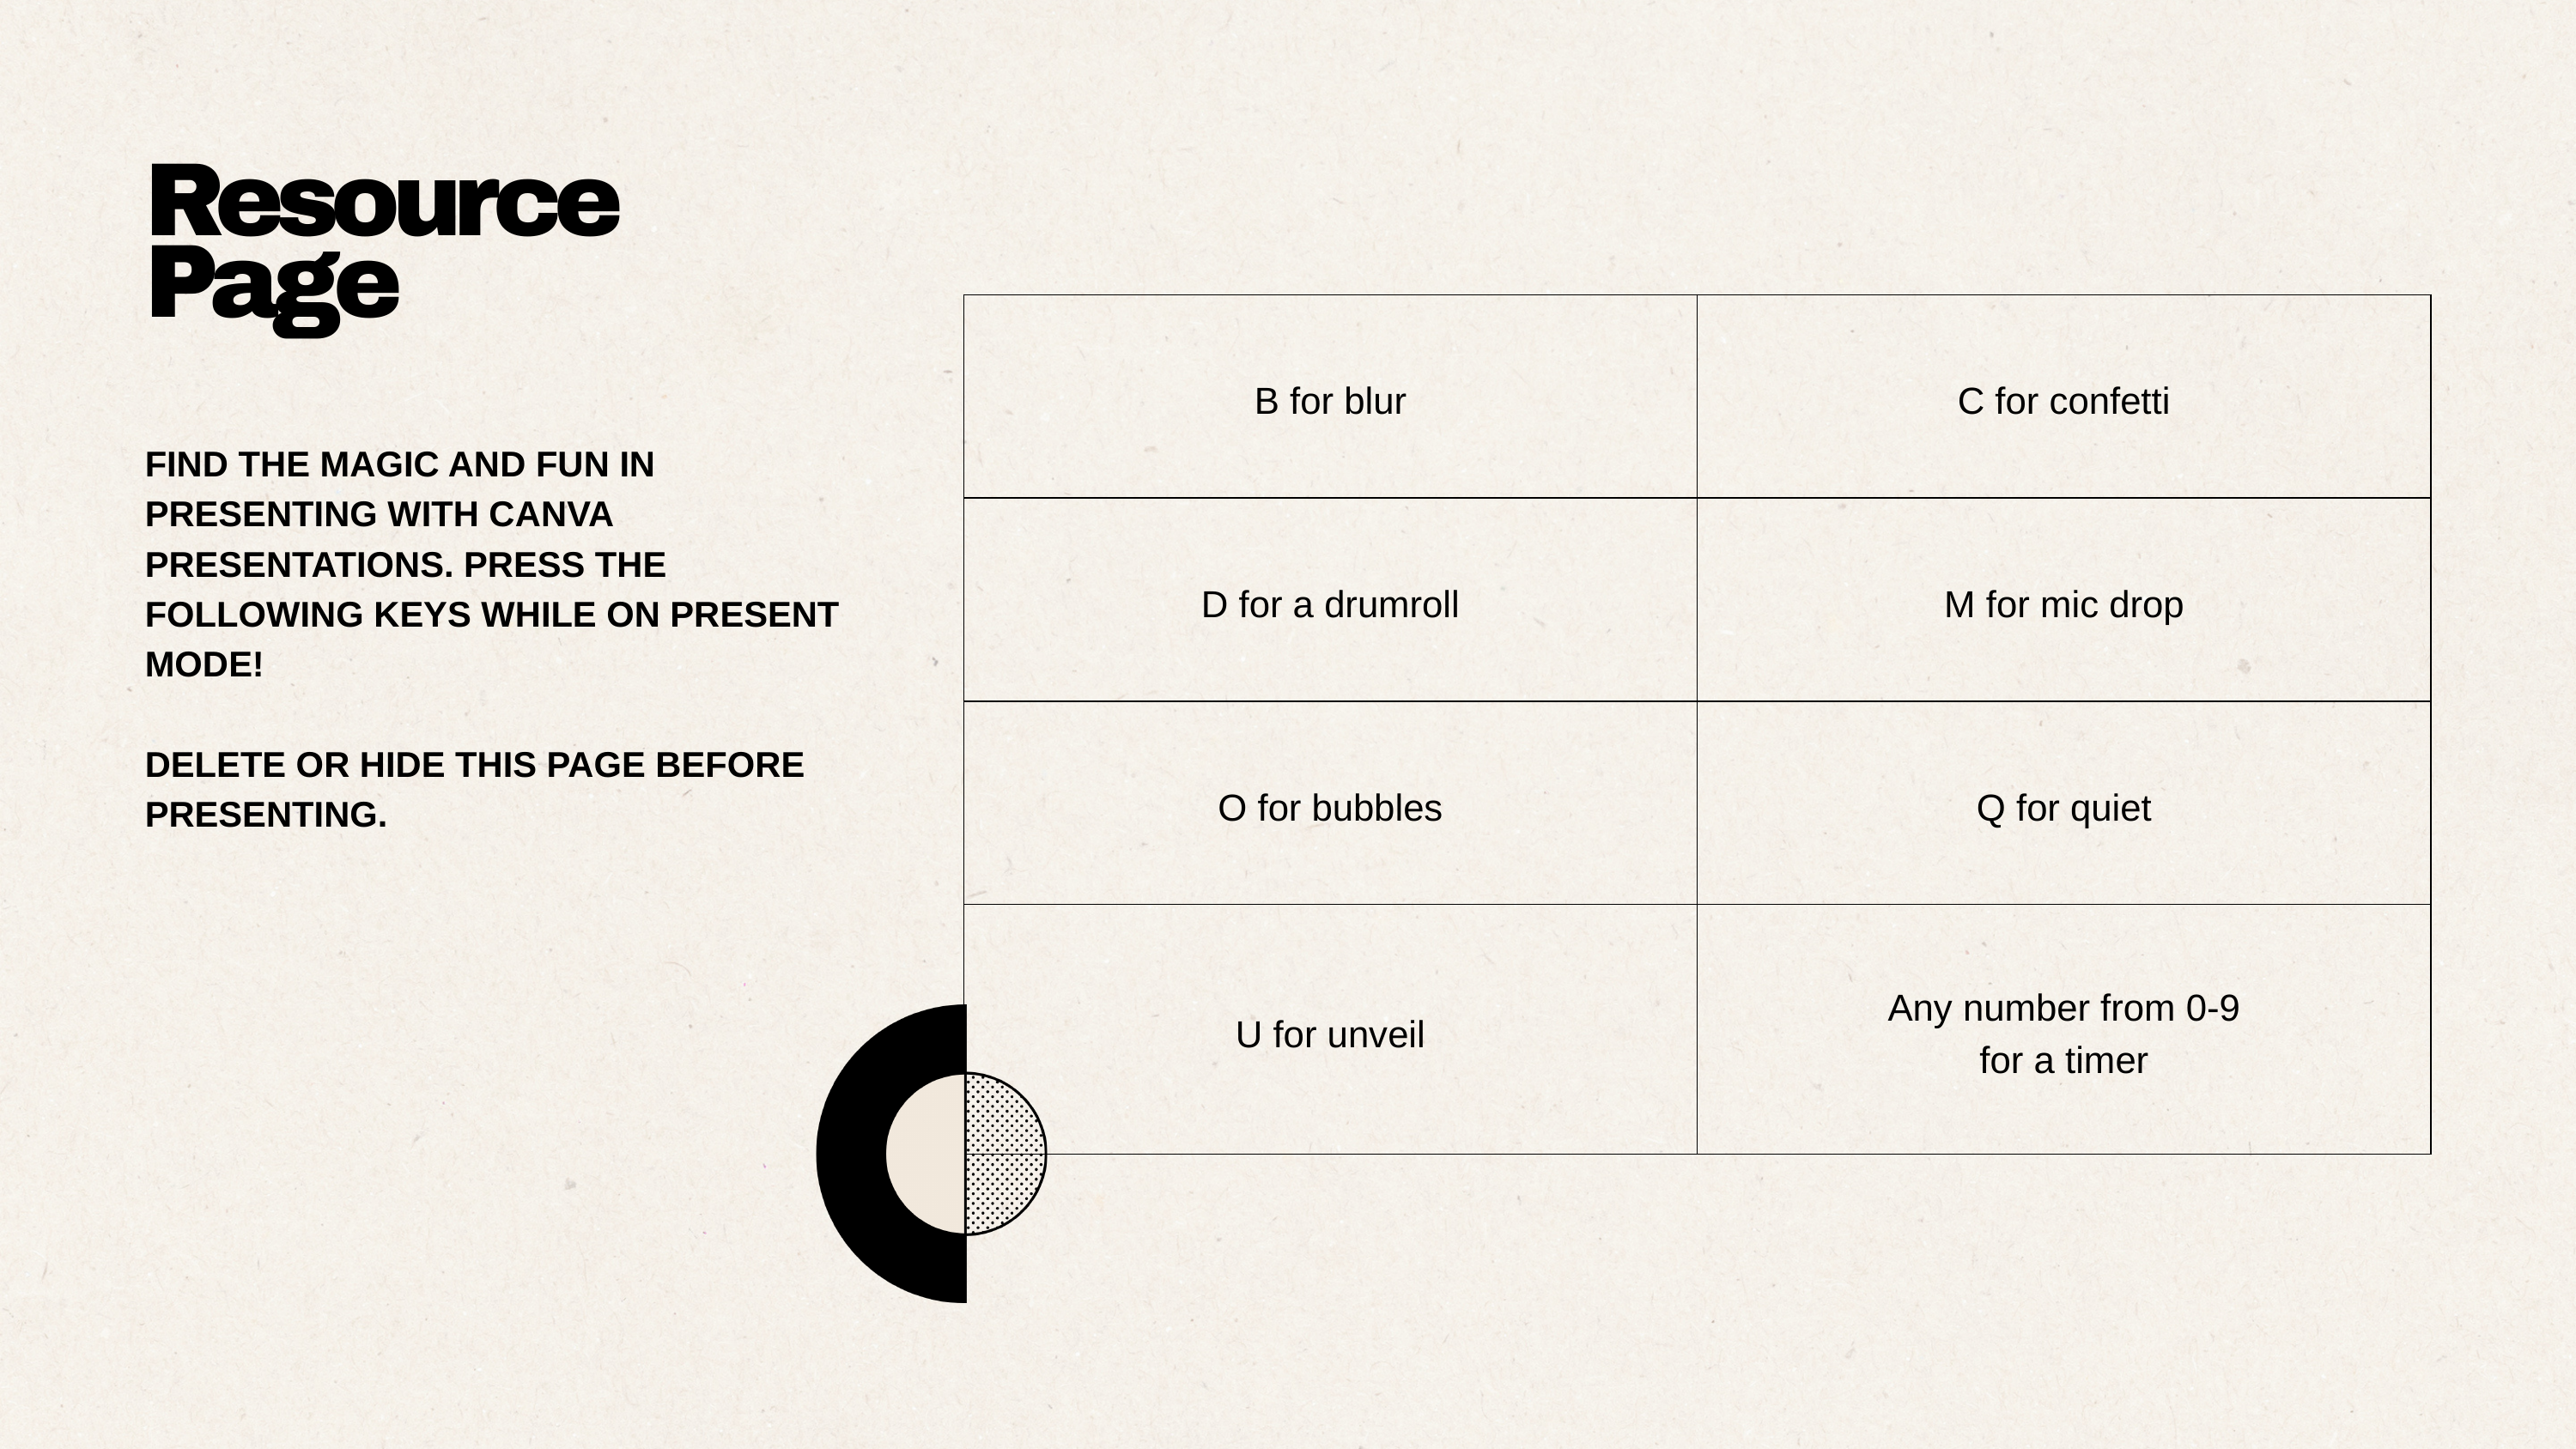

Resource
Page
| B for blur | C for confetti |
| --- | --- |
| D for a drumroll | M for mic drop |
| O for bubbles | Q for quiet |
| U for unveil | Any number from 0-9 for a timer |
FIND THE MAGIC AND FUN IN PRESENTING WITH CANVA PRESENTATIONS. PRESS THE FOLLOWING KEYS WHILE ON PRESENT MODE!

DELETE OR HIDE THIS PAGE BEFORE PRESENTING.